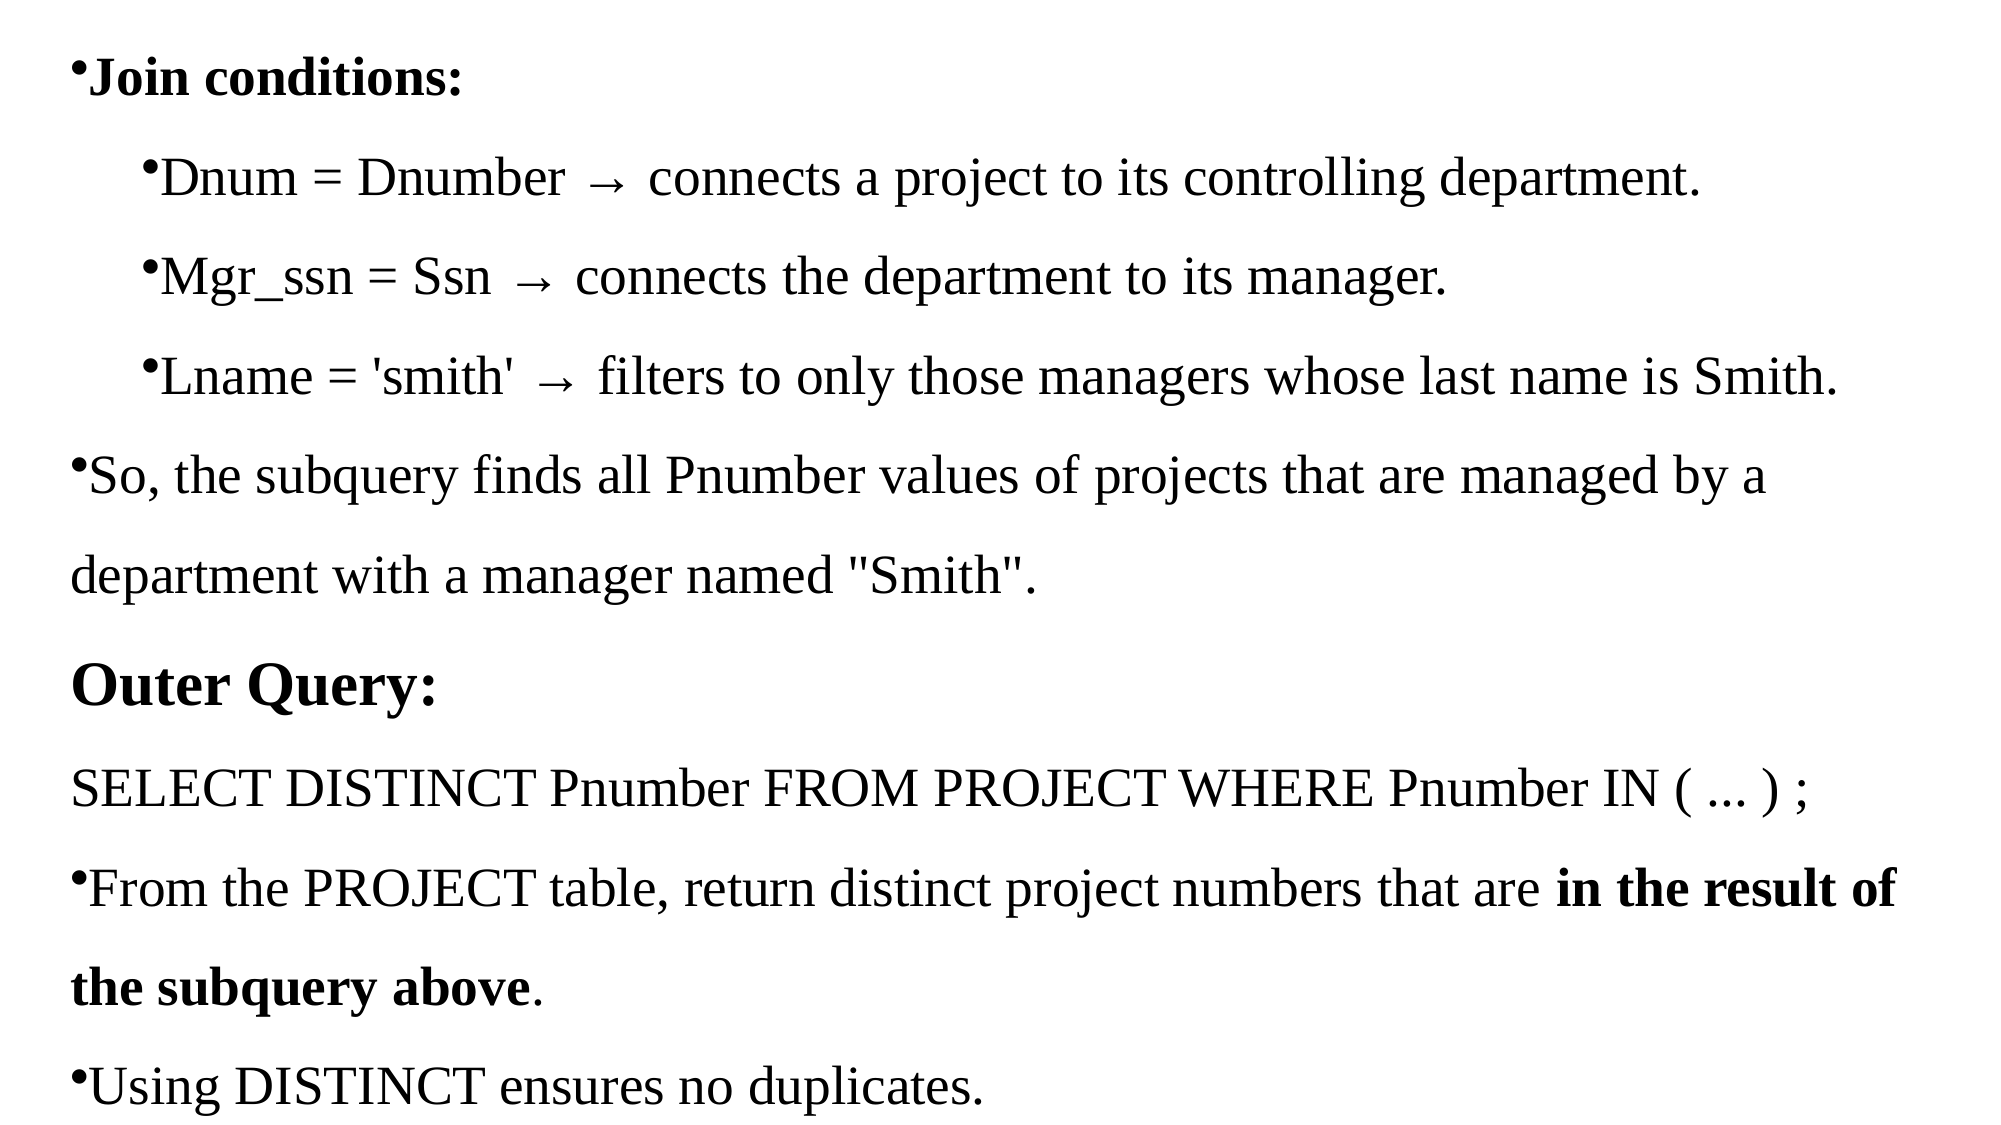

Join conditions:
Dnum = Dnumber → connects a project to its controlling department.
Mgr_ssn = Ssn → connects the department to its manager.
Lname = 'smith' → filters to only those managers whose last name is Smith.
So, the subquery finds all Pnumber values of projects that are managed by a department with a manager named "Smith".
Outer Query:
SELECT DISTINCT Pnumber FROM PROJECT WHERE Pnumber IN ( ... ) ;
From the PROJECT table, return distinct project numbers that are in the result of the subquery above.
Using DISTINCT ensures no duplicates.